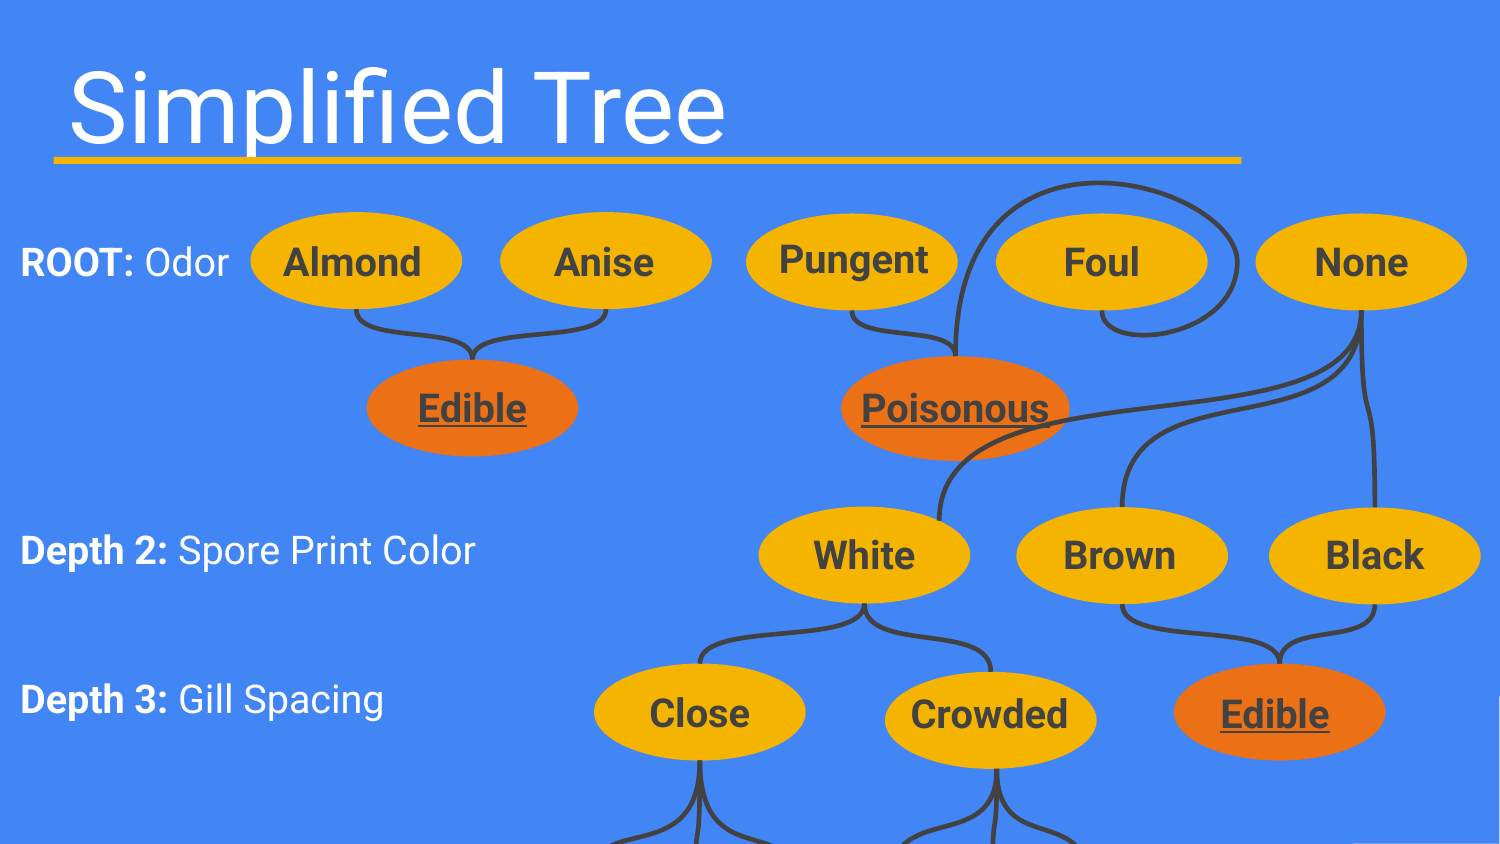

# Simplified Tree

ROOT: Odor
Pungent
Anise
Almond
Foul
None

Edible
Poisonous

Depth 2: Spore Print Color
White
Brown
Black
Depth 3: Gill Spacing

Close
Edible
Crowded